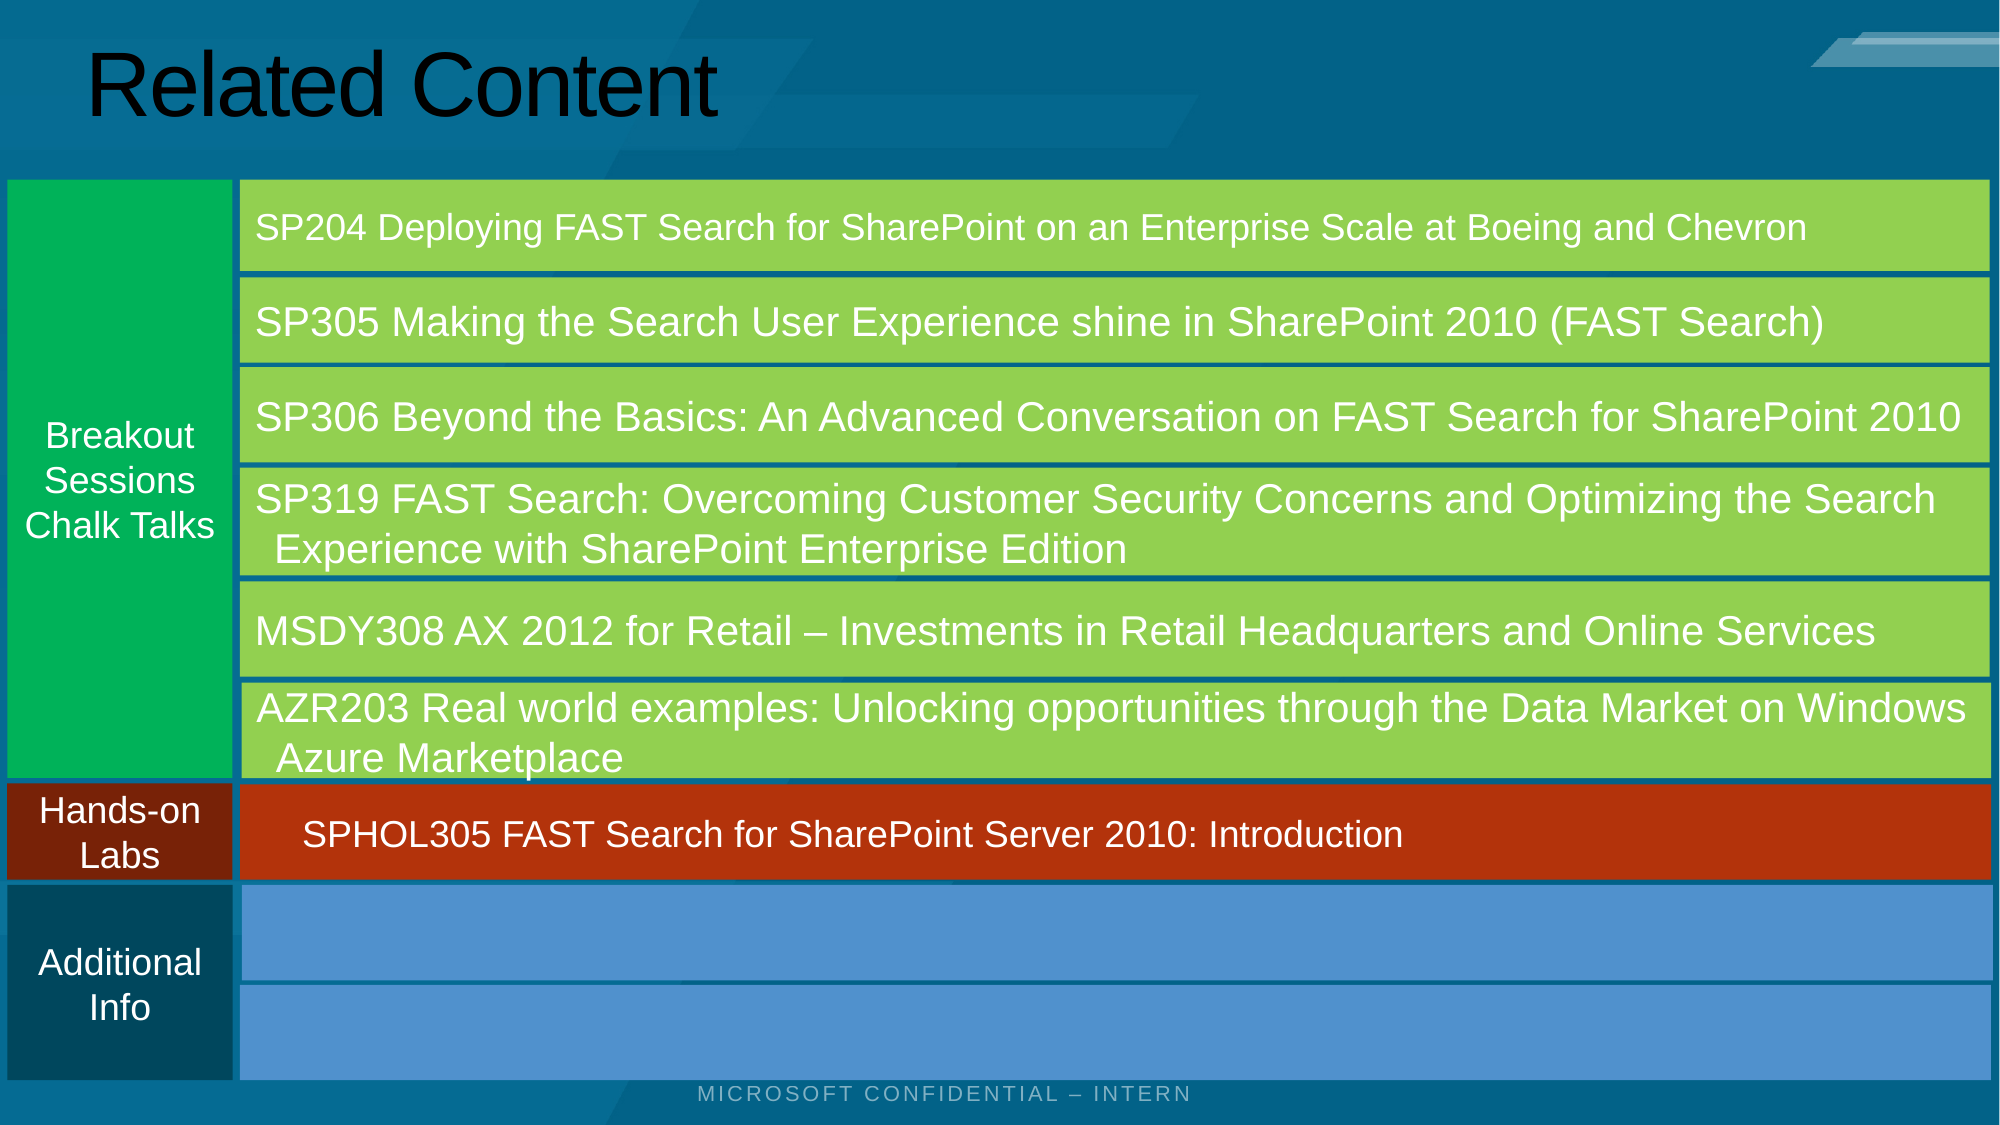

# Related Content
SP204 Deploying FAST Search for SharePoint on an Enterprise Scale at Boeing and Chevron
Breakout Sessions Chalk Talks
SP305 Making the Search User Experience shine in SharePoint 2010 (FAST Search)
SP306 Beyond the Basics: An Advanced Conversation on FAST Search for SharePoint 2010
SP319 FAST Search: Overcoming Customer Security Concerns and Optimizing the Search Experience with SharePoint Enterprise Edition
MSDY308 AX 2012 for Retail – Investments in Retail Headquarters and Online Services
AZR203 Real world examples: Unlocking opportunities through the Data Market on Windows Azure Marketplace
Hands-on
Labs
SPHOL305 FAST Search for SharePoint Server 2010: Introduction
Additional
Info